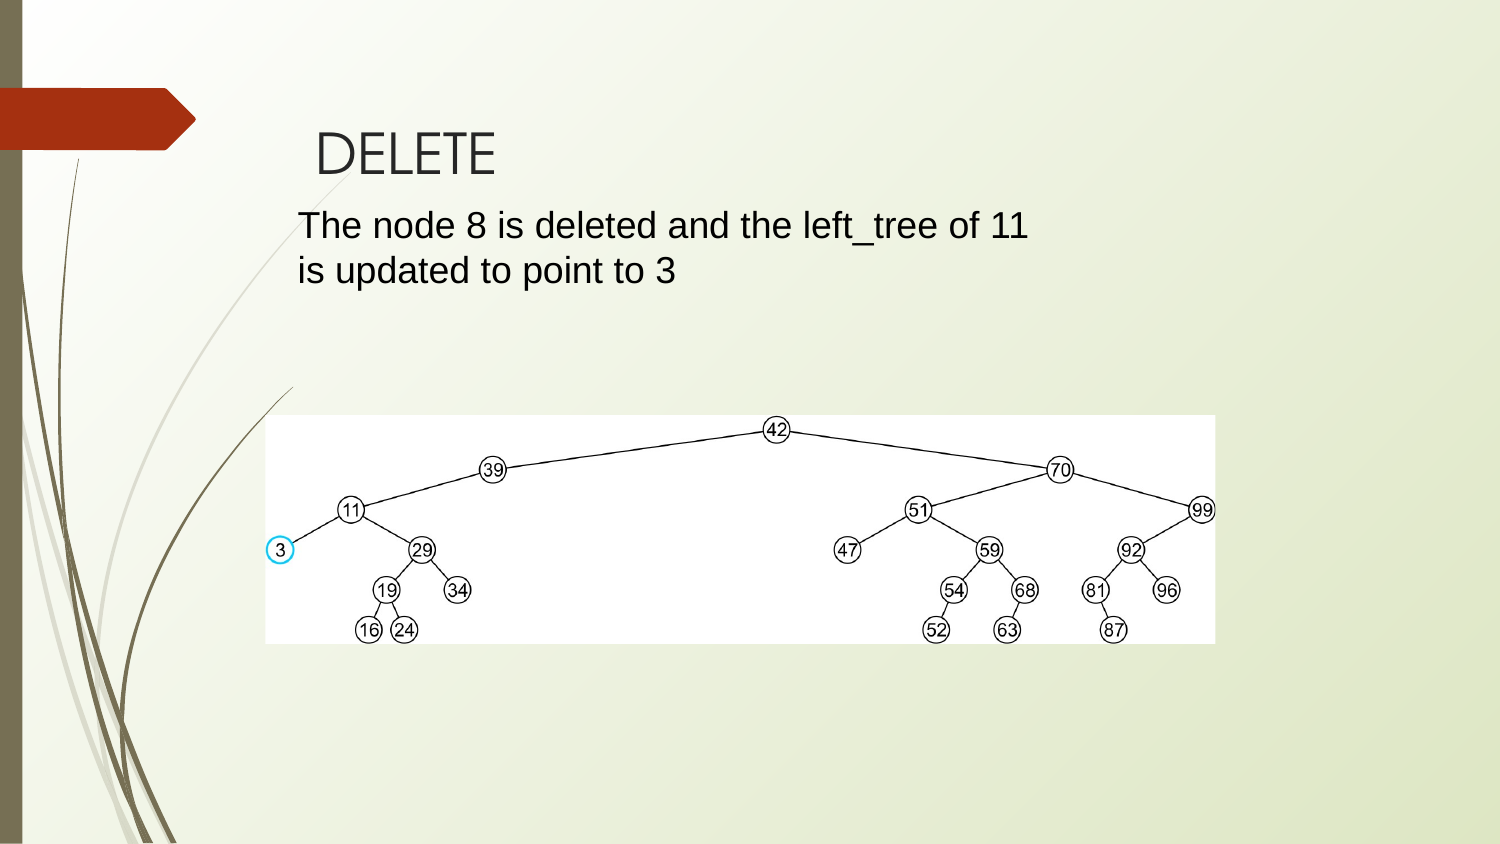

# DELETE
The node 8 is deleted and the left_tree of 11
is updated to point to 3